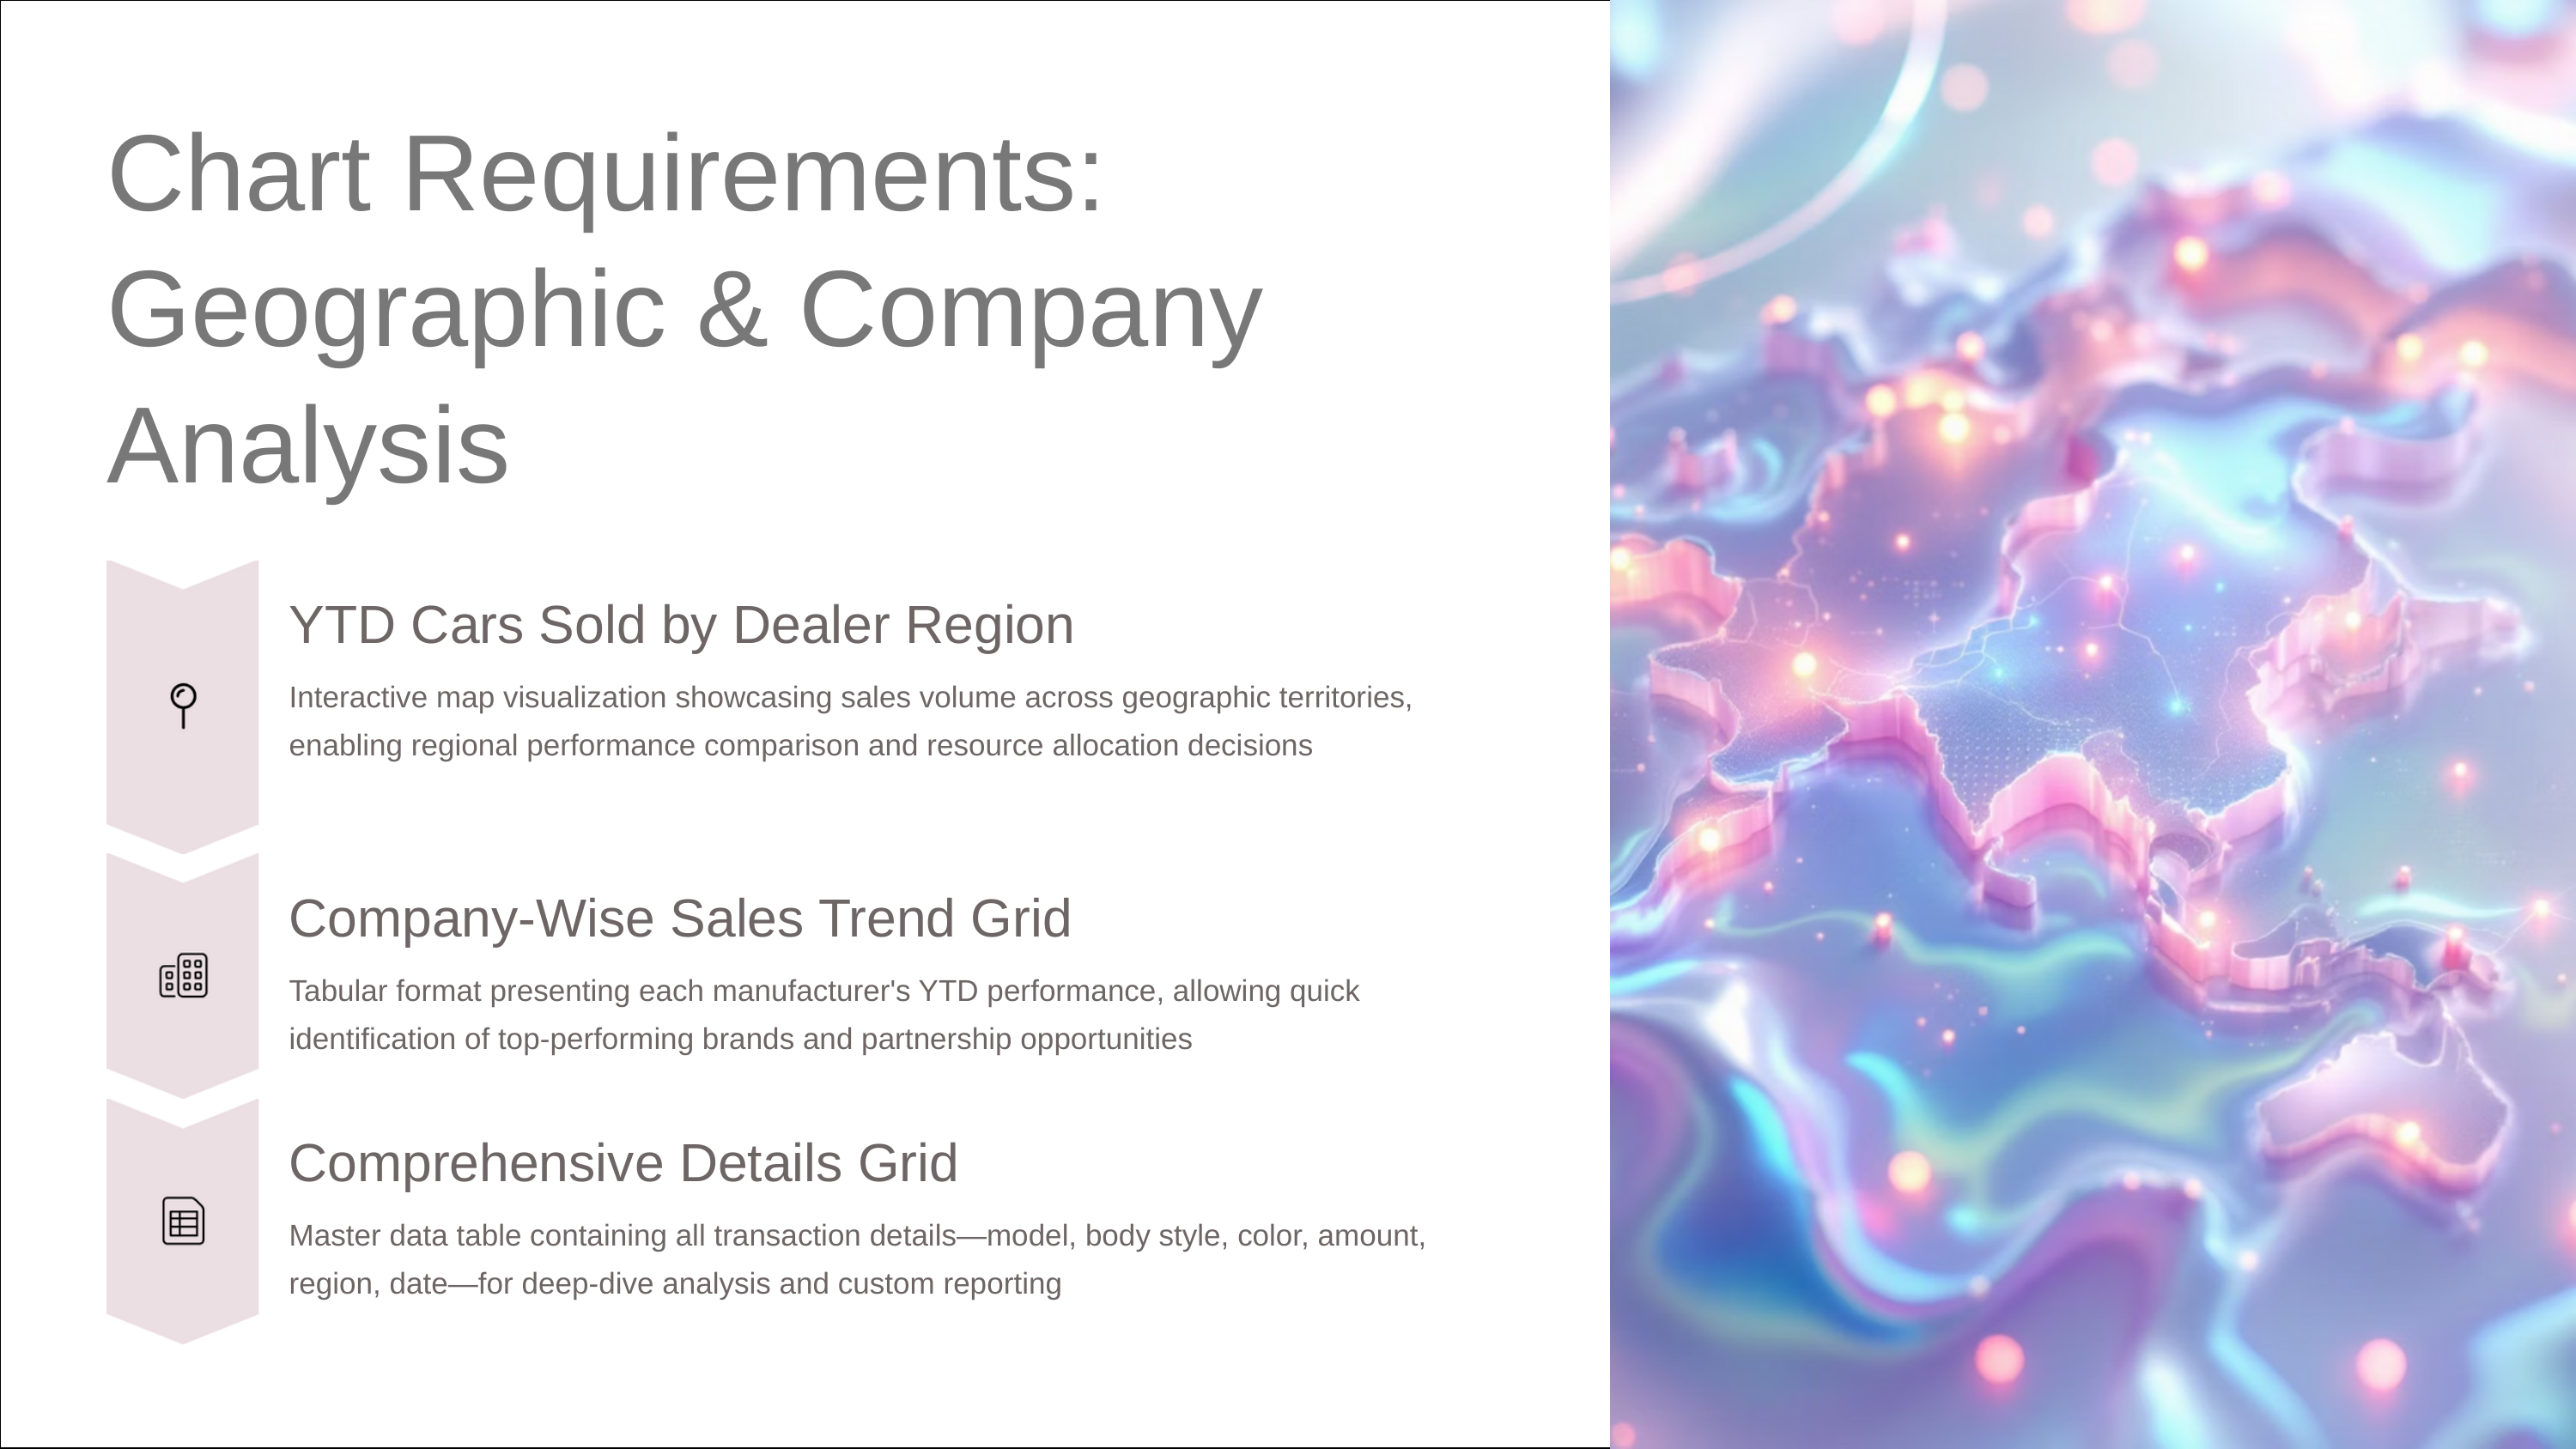

Chart Requirements: Geographic & Company Analysis

YTD Cars Sold by Dealer Region
Interactive map visualization showcasing sales volume across geographic territories, enabling regional performance comparison and resource allocation decisions

Company-Wise Sales Trend Grid
Tabular format presenting each manufacturer's YTD performance, allowing quick identification of top-performing brands and partnership opportunities

Comprehensive Details Grid
Master data table containing all transaction details—model, body style, color, amount, region, date—for deep-dive analysis and custom reporting